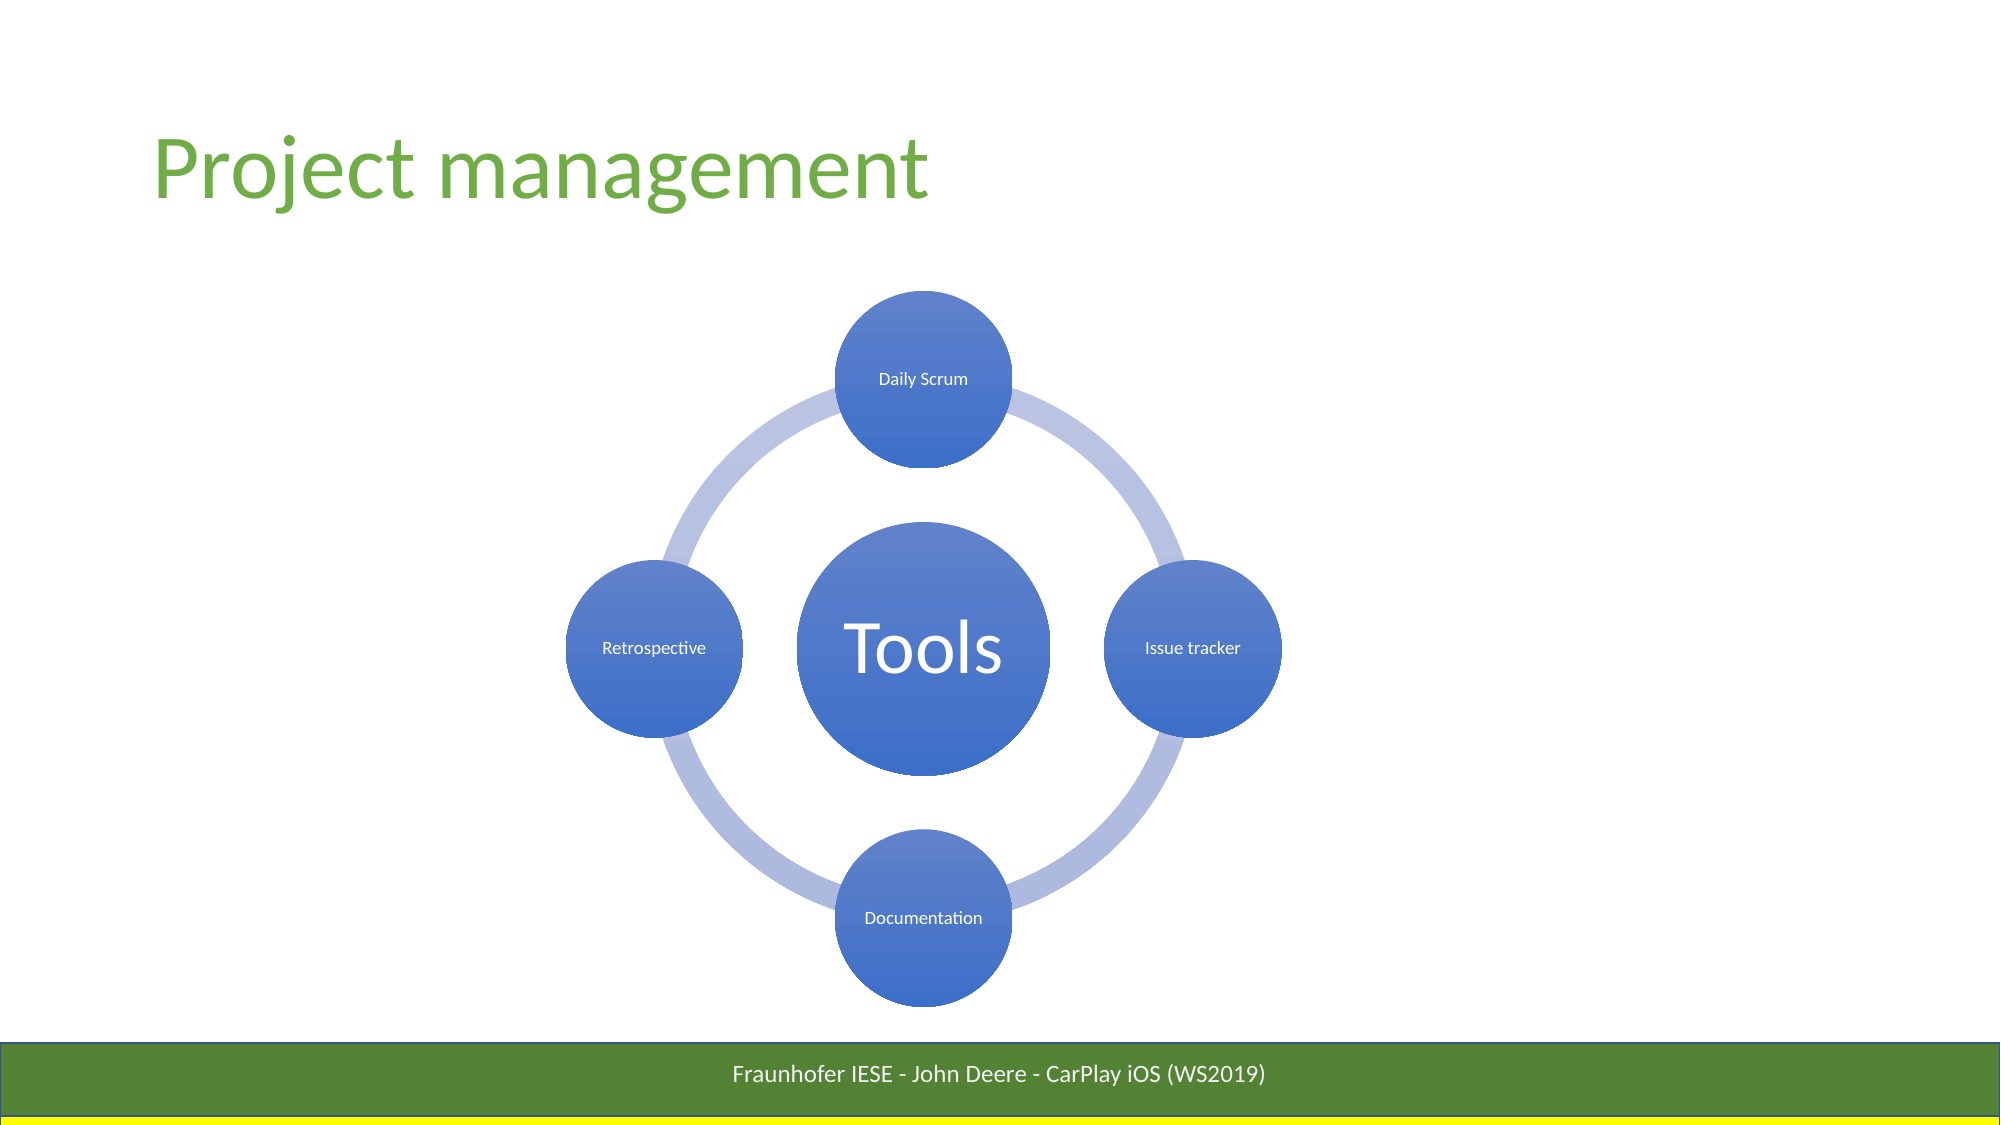

# Project management
Tools
Daily Scrum
Issue tracker
Documentation
Retrospective

Fraunhofer IESE - John Deere - CarPlay iOS (WS2019)